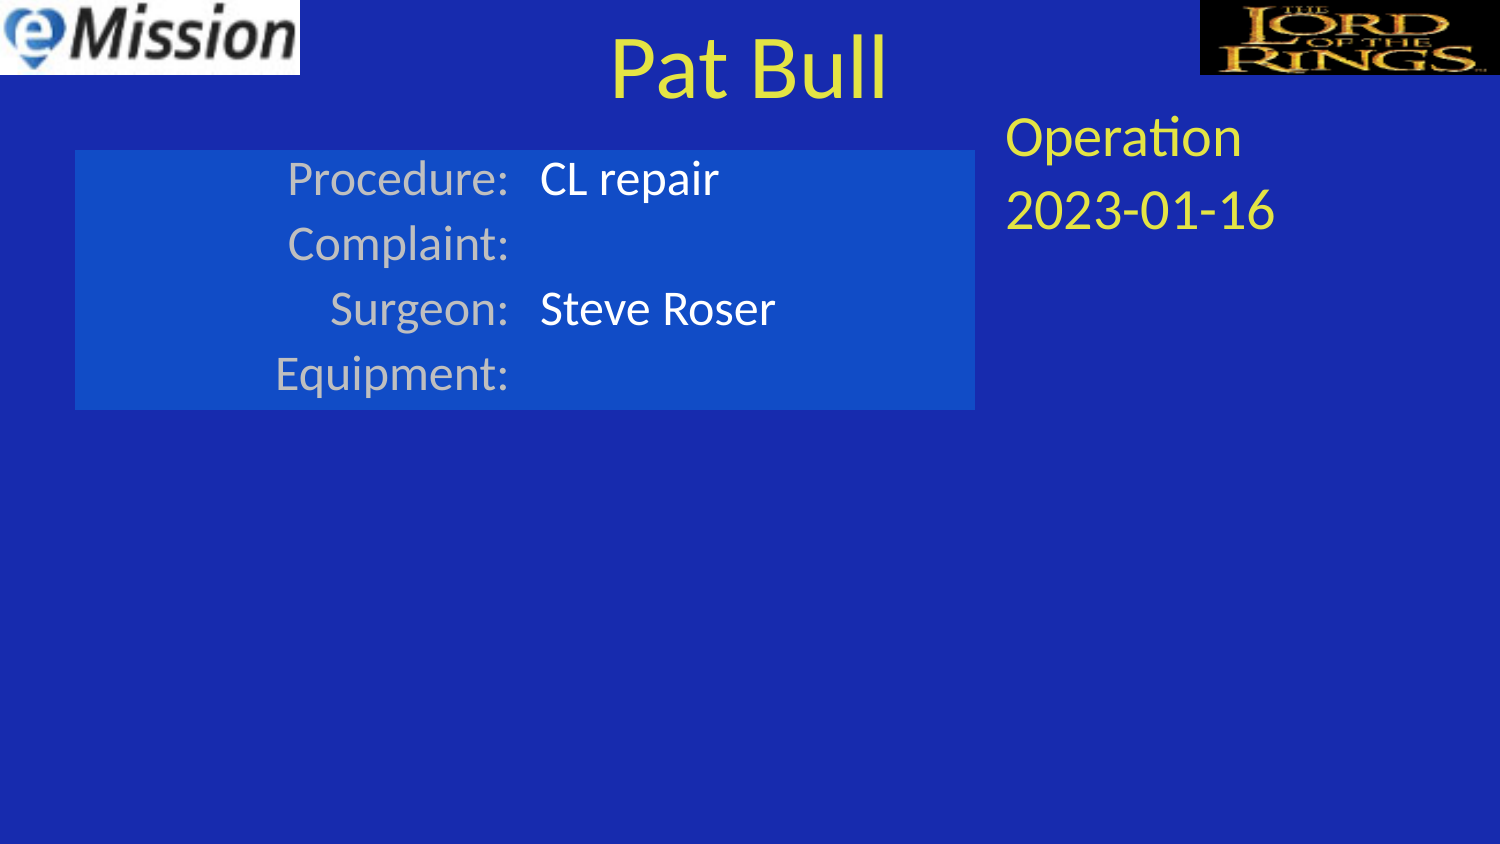

Pat Bull
| Operation |
| --- |
| 2023-01-16 |
| Procedure: | CL repair |
| --- | --- |
| Complaint: |  |
| Surgeon: | Steve Roser |
| Equipment: |  |